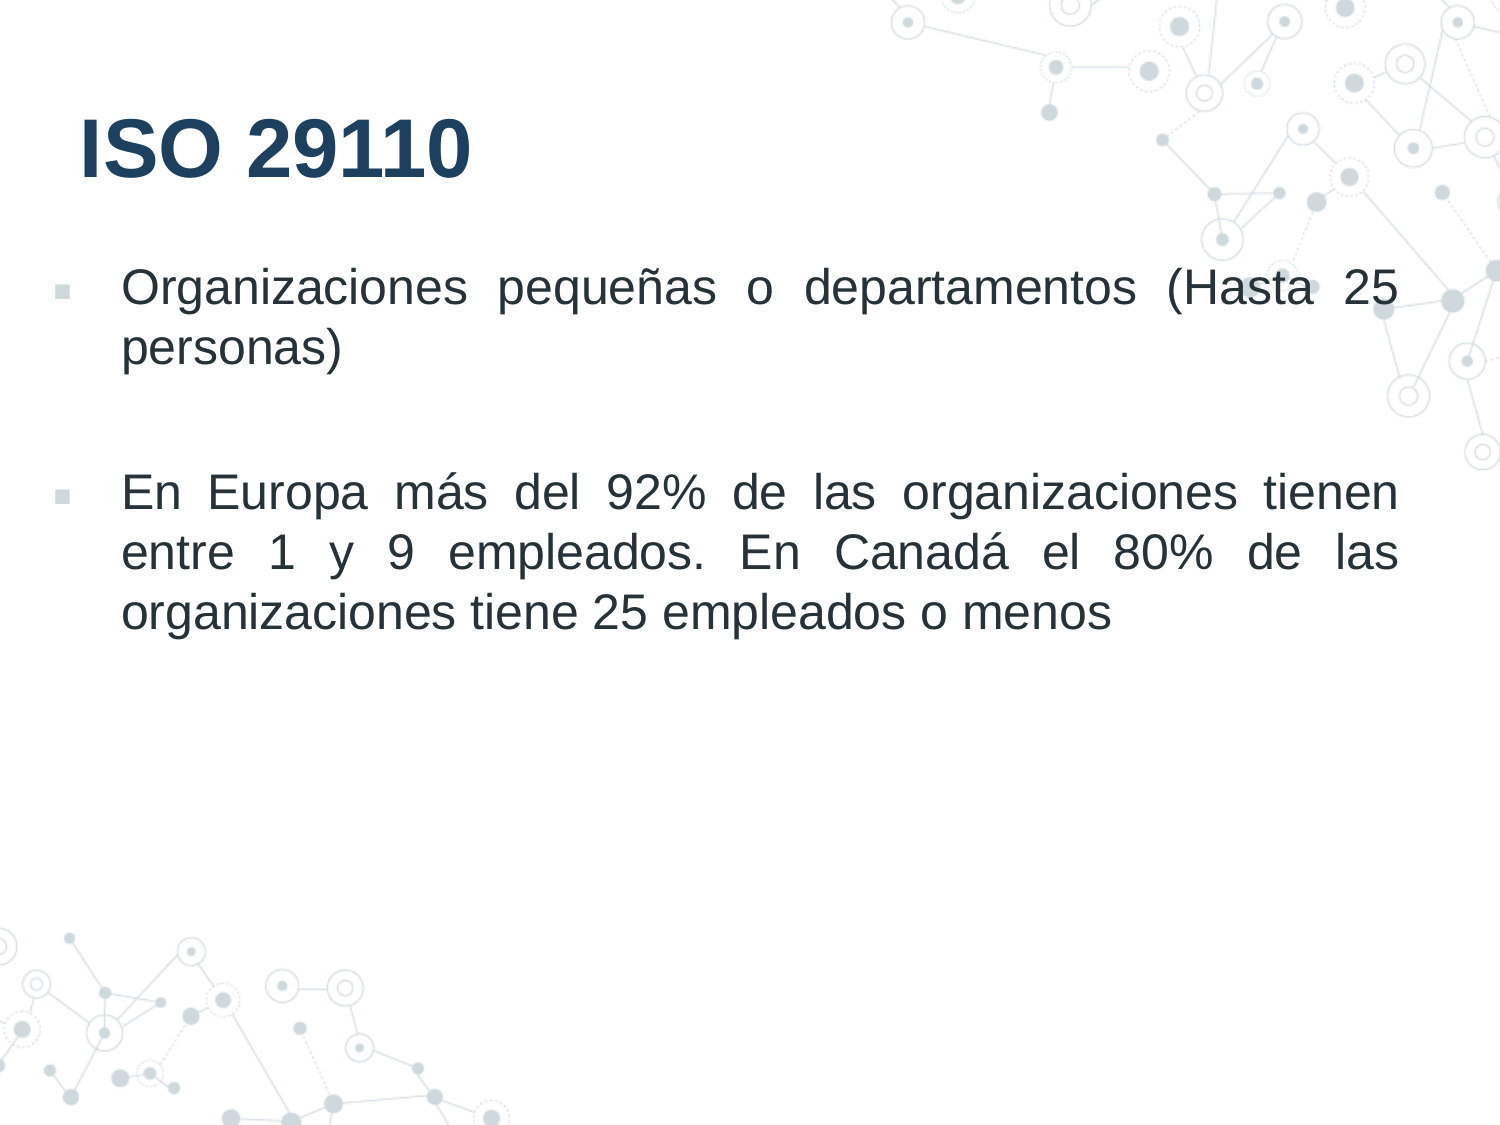

# ISO 29110
Organizaciones pequeñas o departamentos (Hasta 25 personas)

En Europa más del 92% de las organizaciones tienen entre 1 y 9 empleados. En Canadá el 80% de las organizaciones tiene 25 empleados o menos